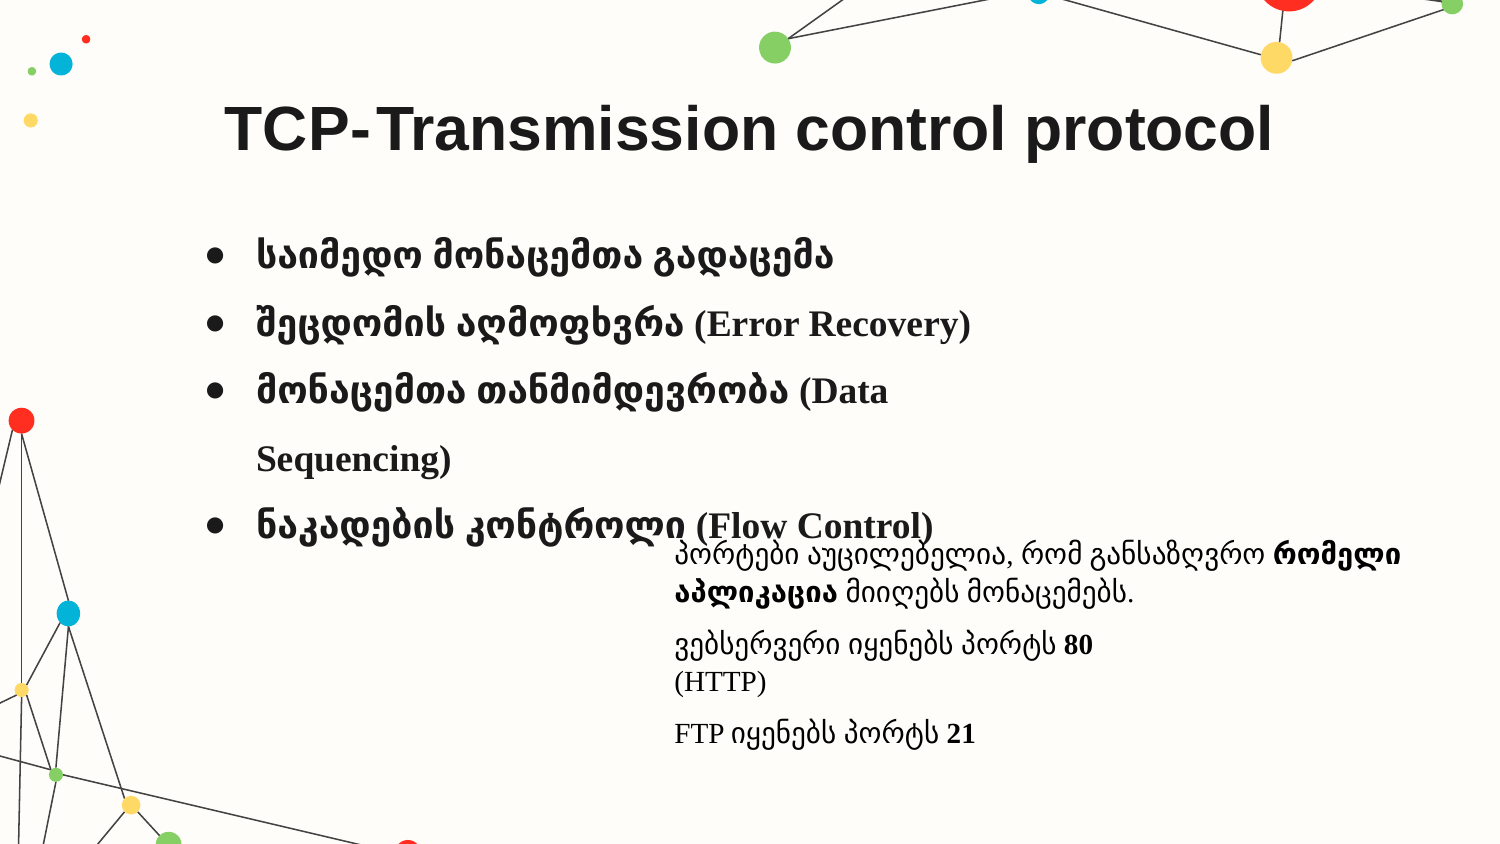

# TCP-Transmission control protocol
საიმედო მონაცემთა გადაცემა
შეცდომის აღმოფხვრა (Error Recovery)
მონაცემთა თანმიმდევრობა (Data Sequencing)
ნაკადების კონტროლი (Flow Control)

პორტები აუცილებელია, რომ განსაზღვრო რომელი აპლიკაცია მიიღებს მონაცემებს.
ვებსერვერი იყენებს პორტს 80 (HTTP)
FTP იყენებს პორტს 21